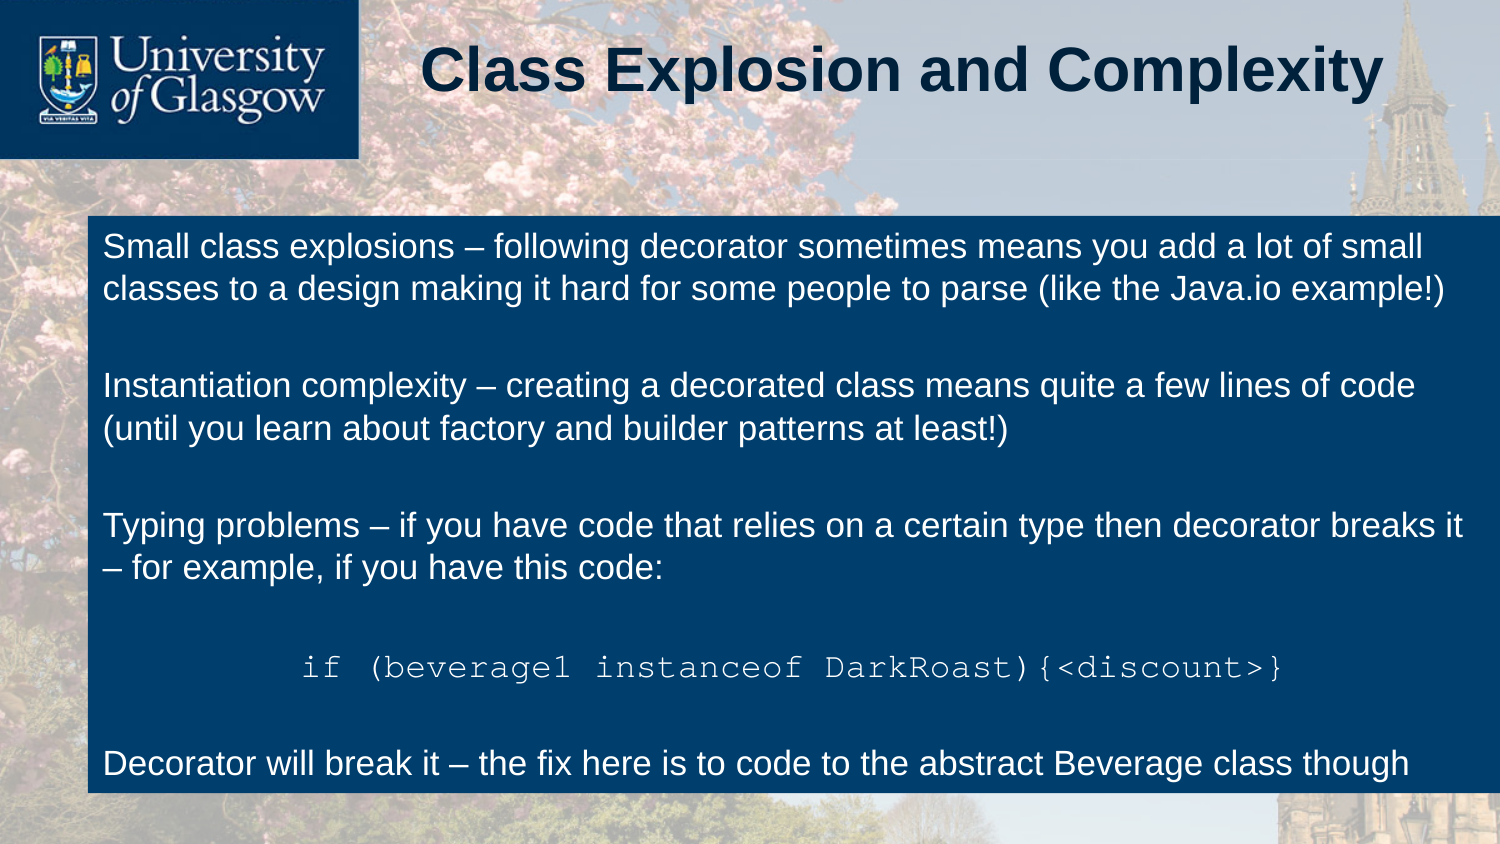

# Class Explosion and Complexity
Small class explosions – following decorator sometimes means you add a lot of small classes to a design making it hard for some people to parse (like the Java.io example!)

Instantiation complexity – creating a decorated class means quite a few lines of code (until you learn about factory and builder patterns at least!)

Typing problems – if you have code that relies on a certain type then decorator breaks it – for example, if you have this code:

if (beverage1 instanceof DarkRoast){<discount>}

Decorator will break it – the fix here is to code to the abstract Beverage class though